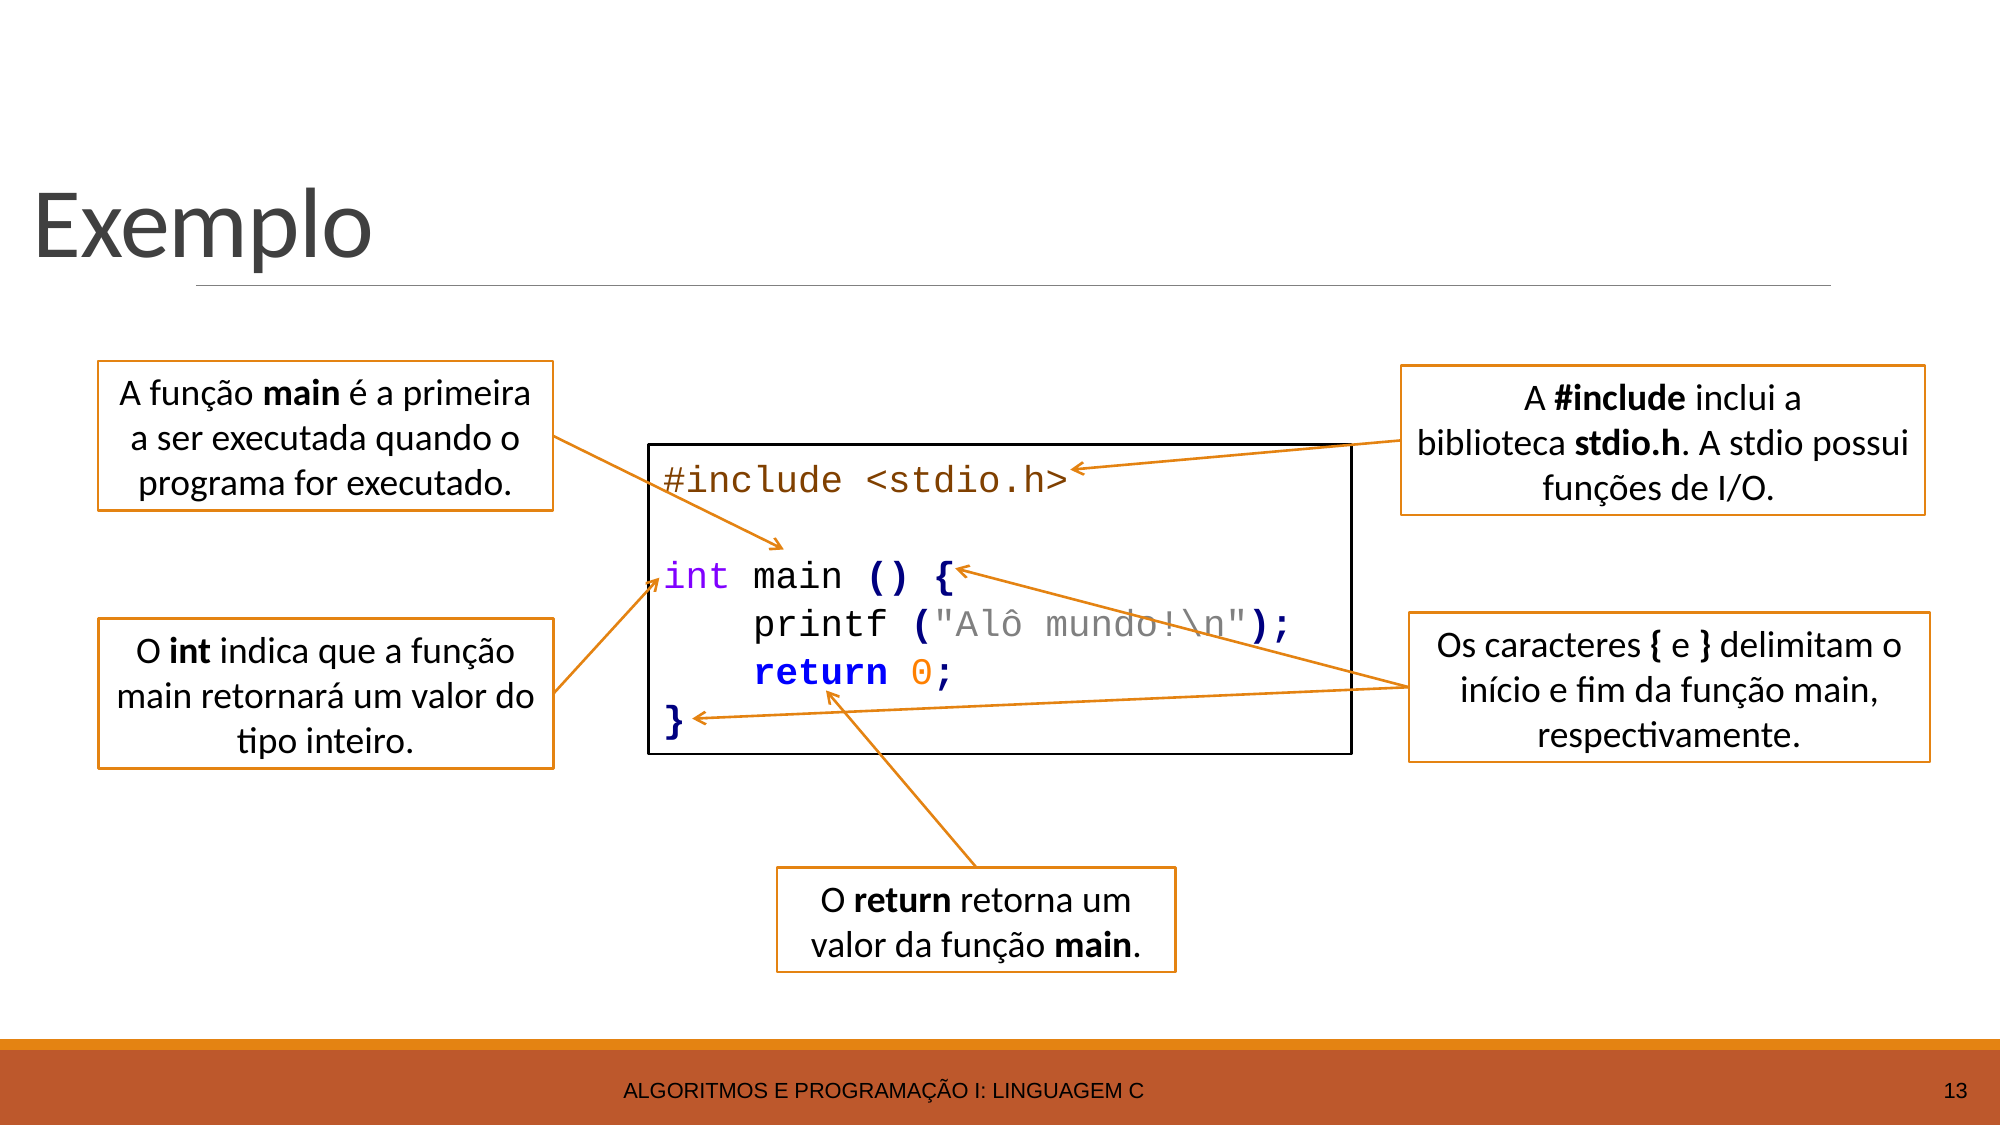

# Exemplo
A função main é a primeira a ser executada quando o programa for executado.
A #include inclui a biblioteca stdio.h. A stdio possui funções de I/O.
#include <stdio.h>

int main () {
    printf ("Alô mundo!\n");
    return 0;
}
Os caracteres { e } delimitam o início e fim da função main, respectivamente.
O int indica que a função main retornará um valor do tipo inteiro.
O return retorna um valor da função main.
Algoritmos e Programação I: Linguagem C
13